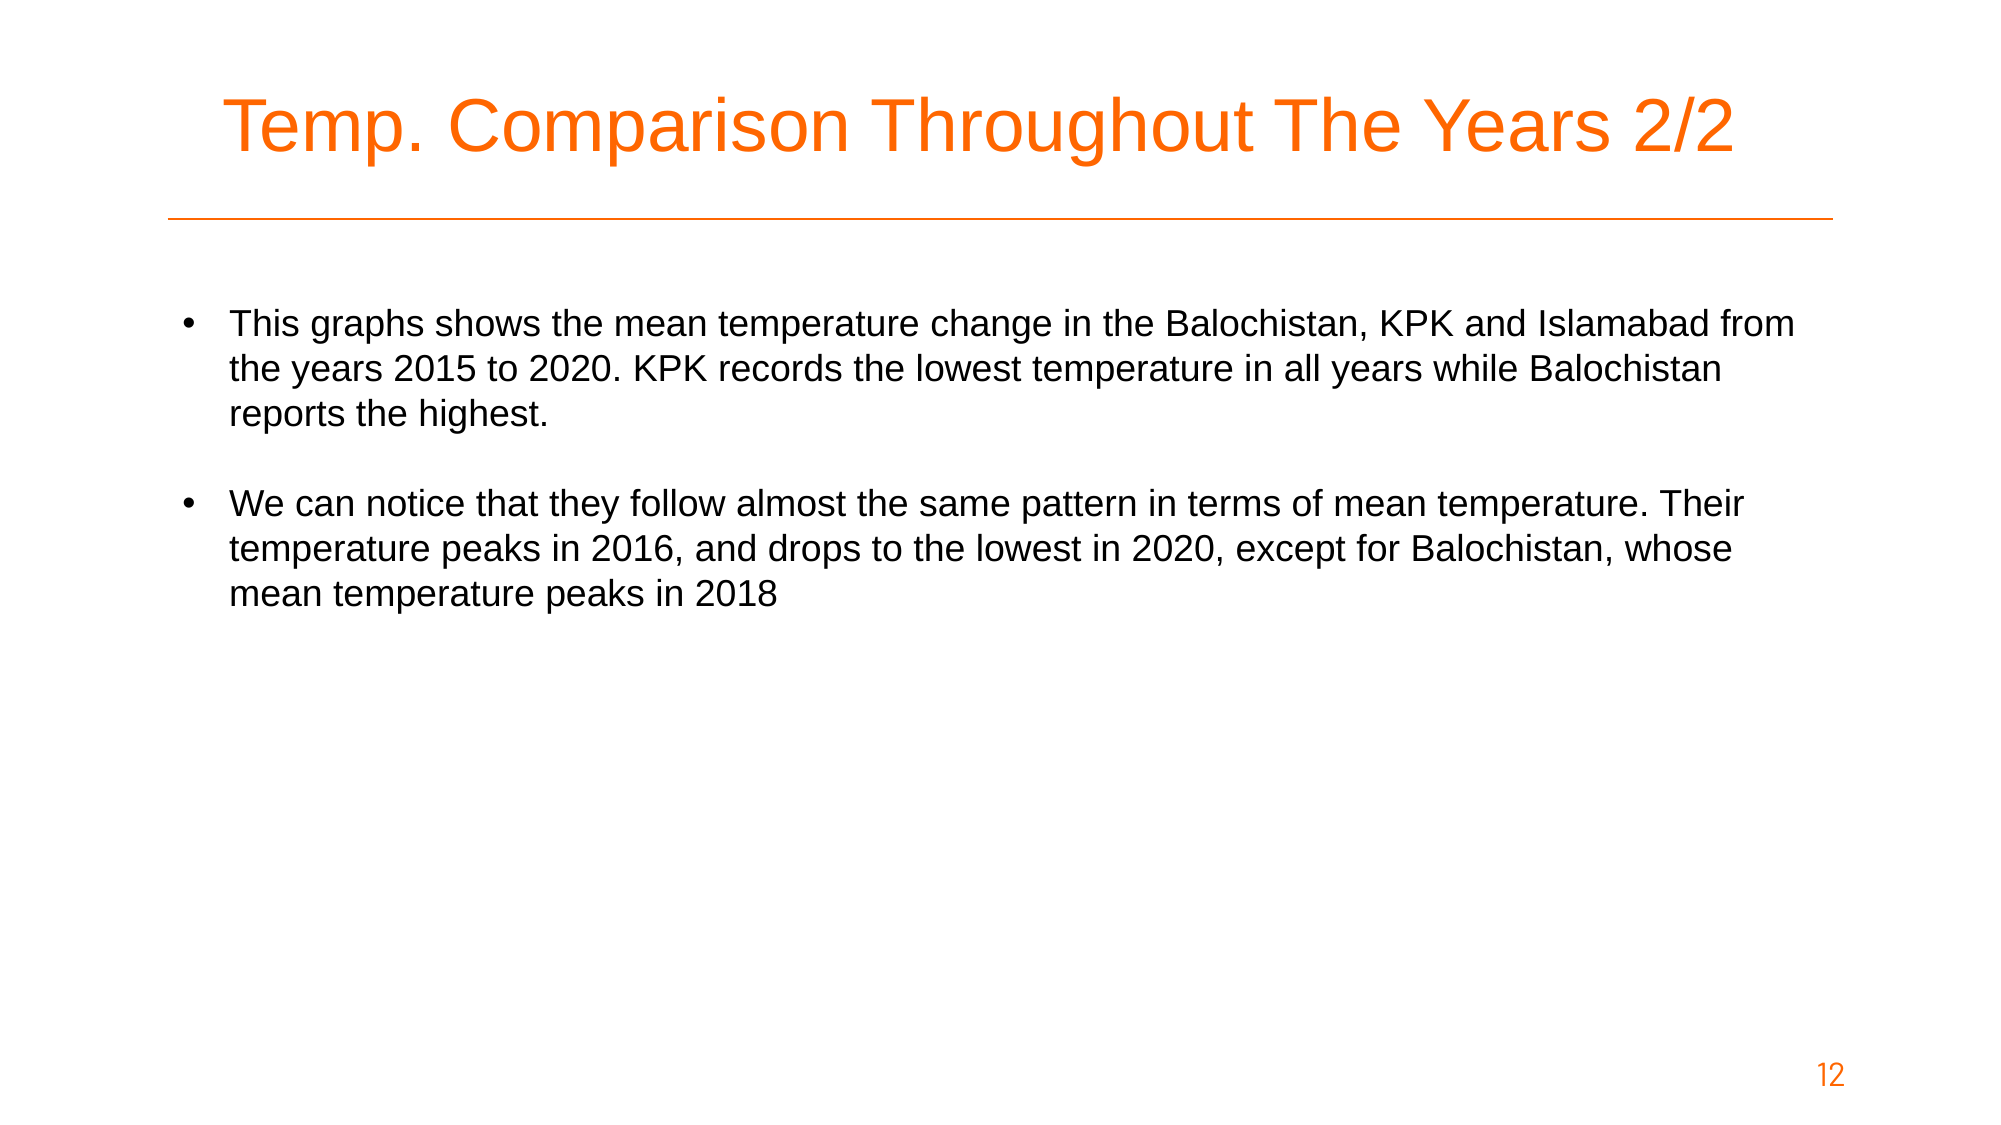

Temp. Comparison Throughout The Years 2/2
This graphs shows the mean temperature change in the Balochistan, KPK and Islamabad from the years 2015 to 2020. KPK records the lowest temperature in all years while Balochistan reports the highest.

We can notice that they follow almost the same pattern in terms of mean temperature. Their temperature peaks in 2016, and drops to the lowest in 2020, except for Balochistan, whose mean temperature peaks in 2018

12